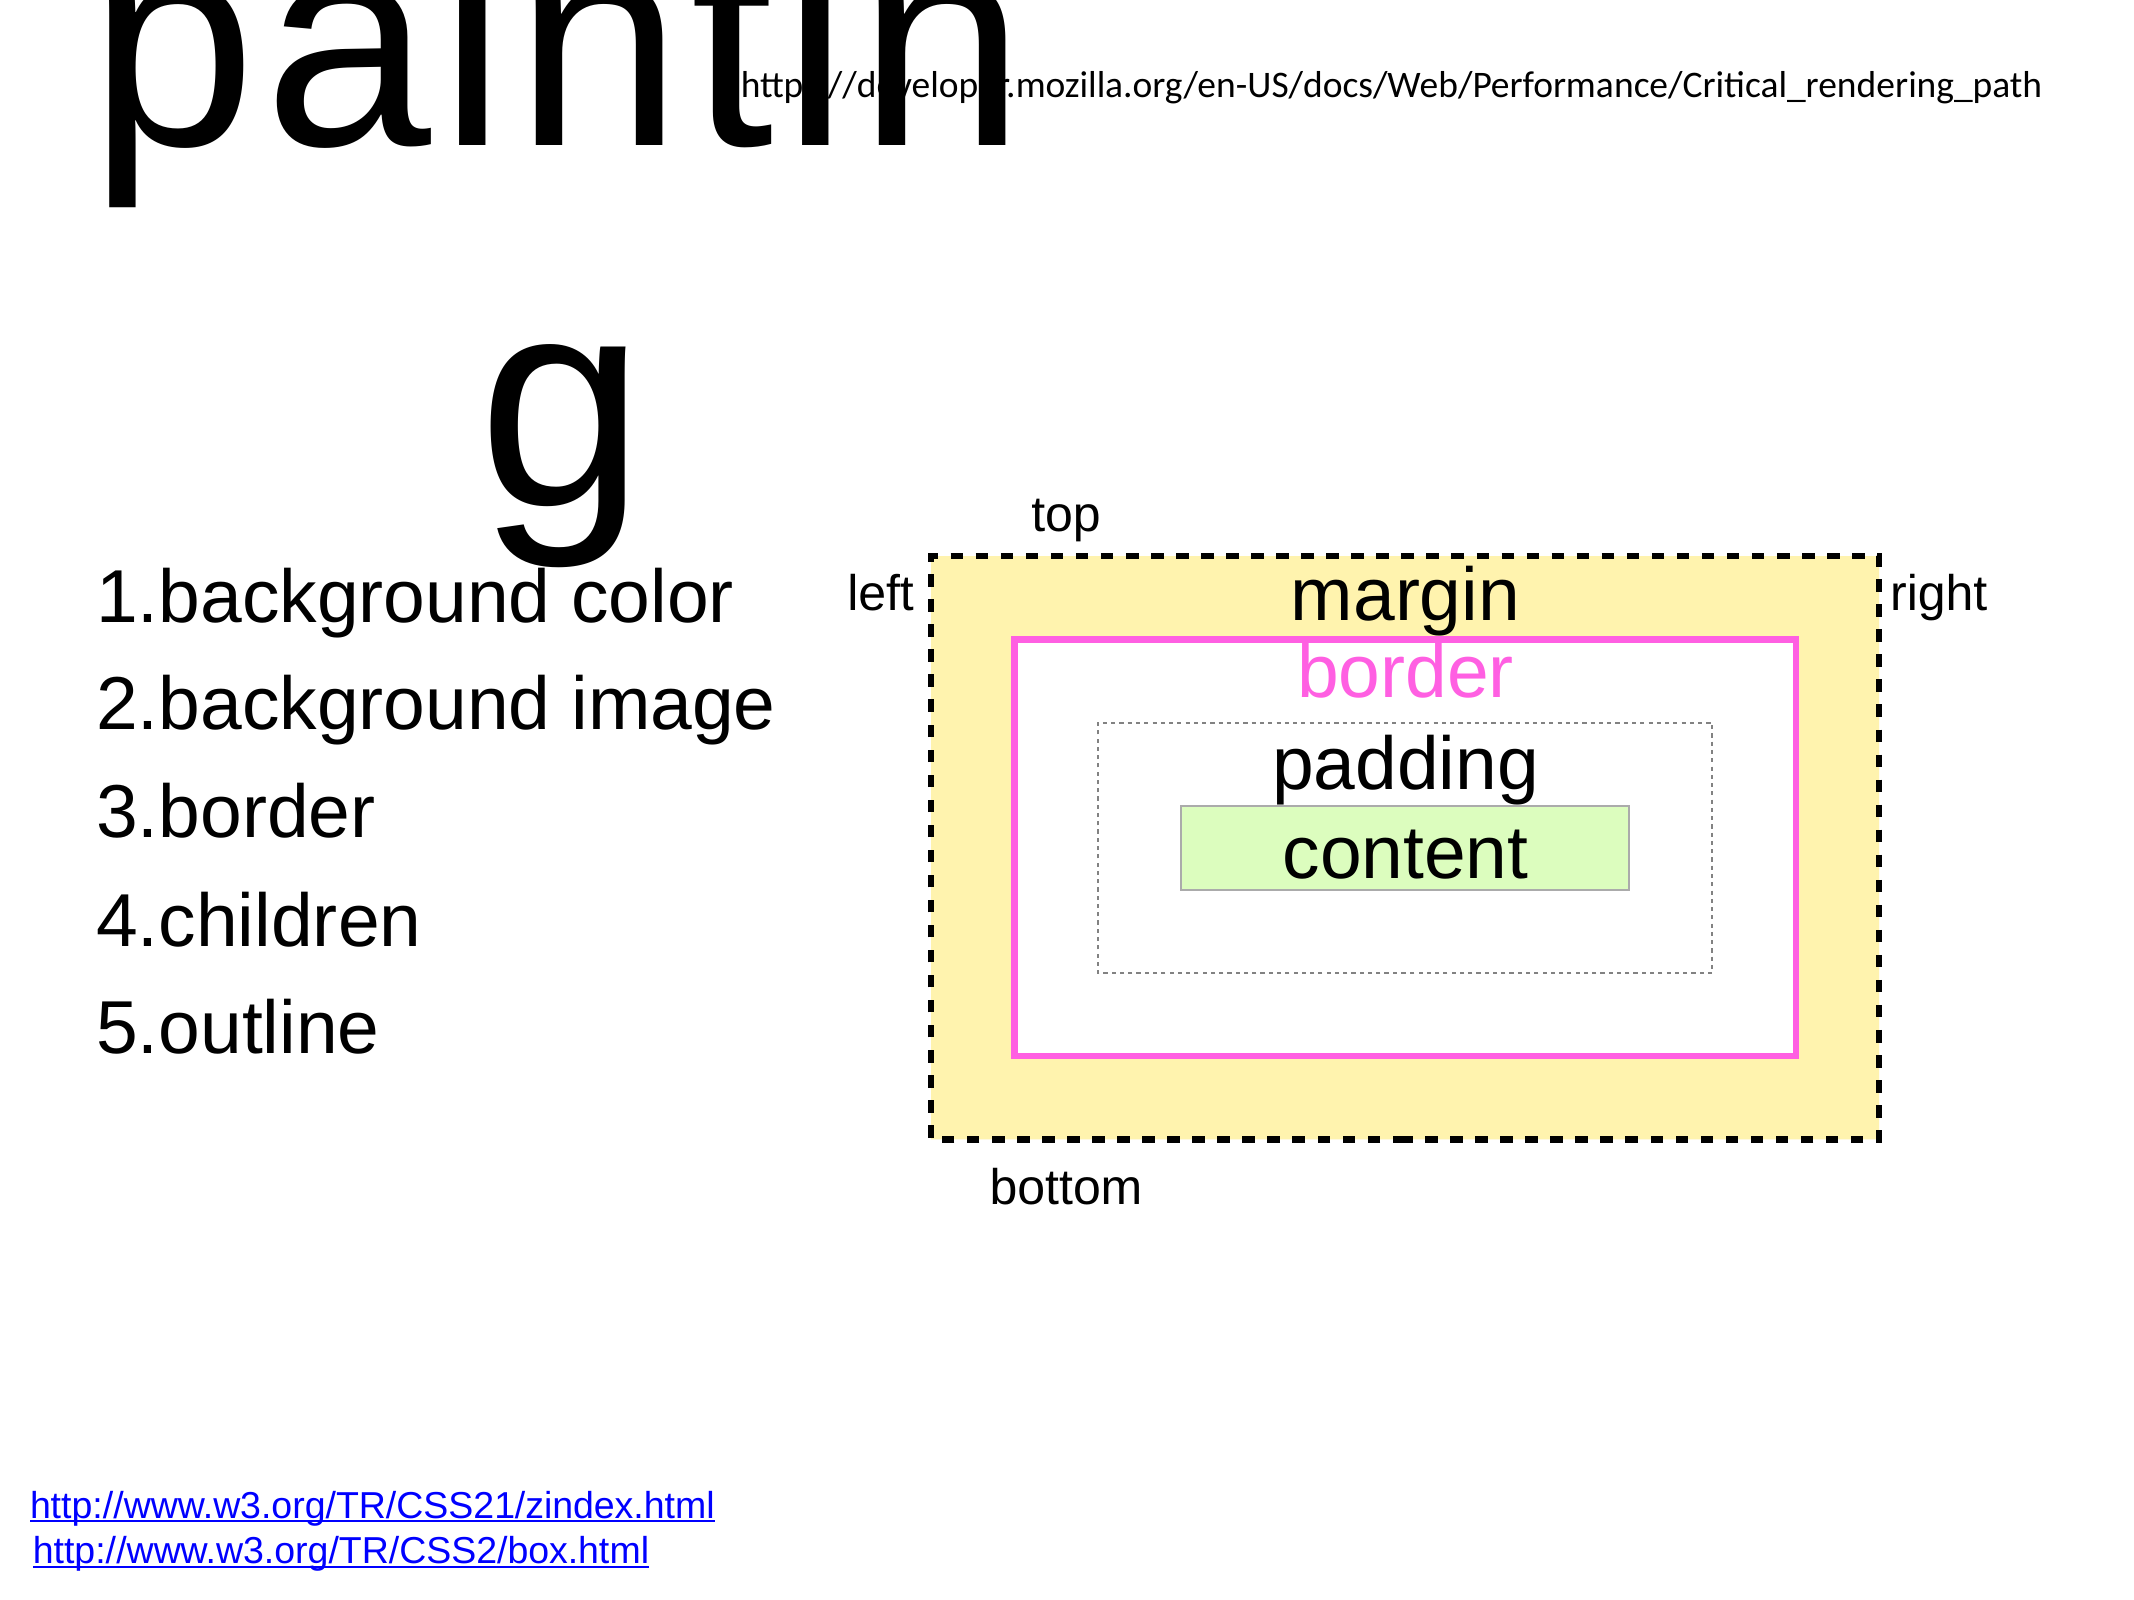

painting
https://developer.mozilla.org/en-US/docs/Web/Performance/Critical_rendering_path
top
margin
left
right

border

padding

content

bottom
background color
background image
border
children
outline
http://www.w3.org/TR/CSS21/zindex.html
http://www.w3.org/TR/CSS2/box.html